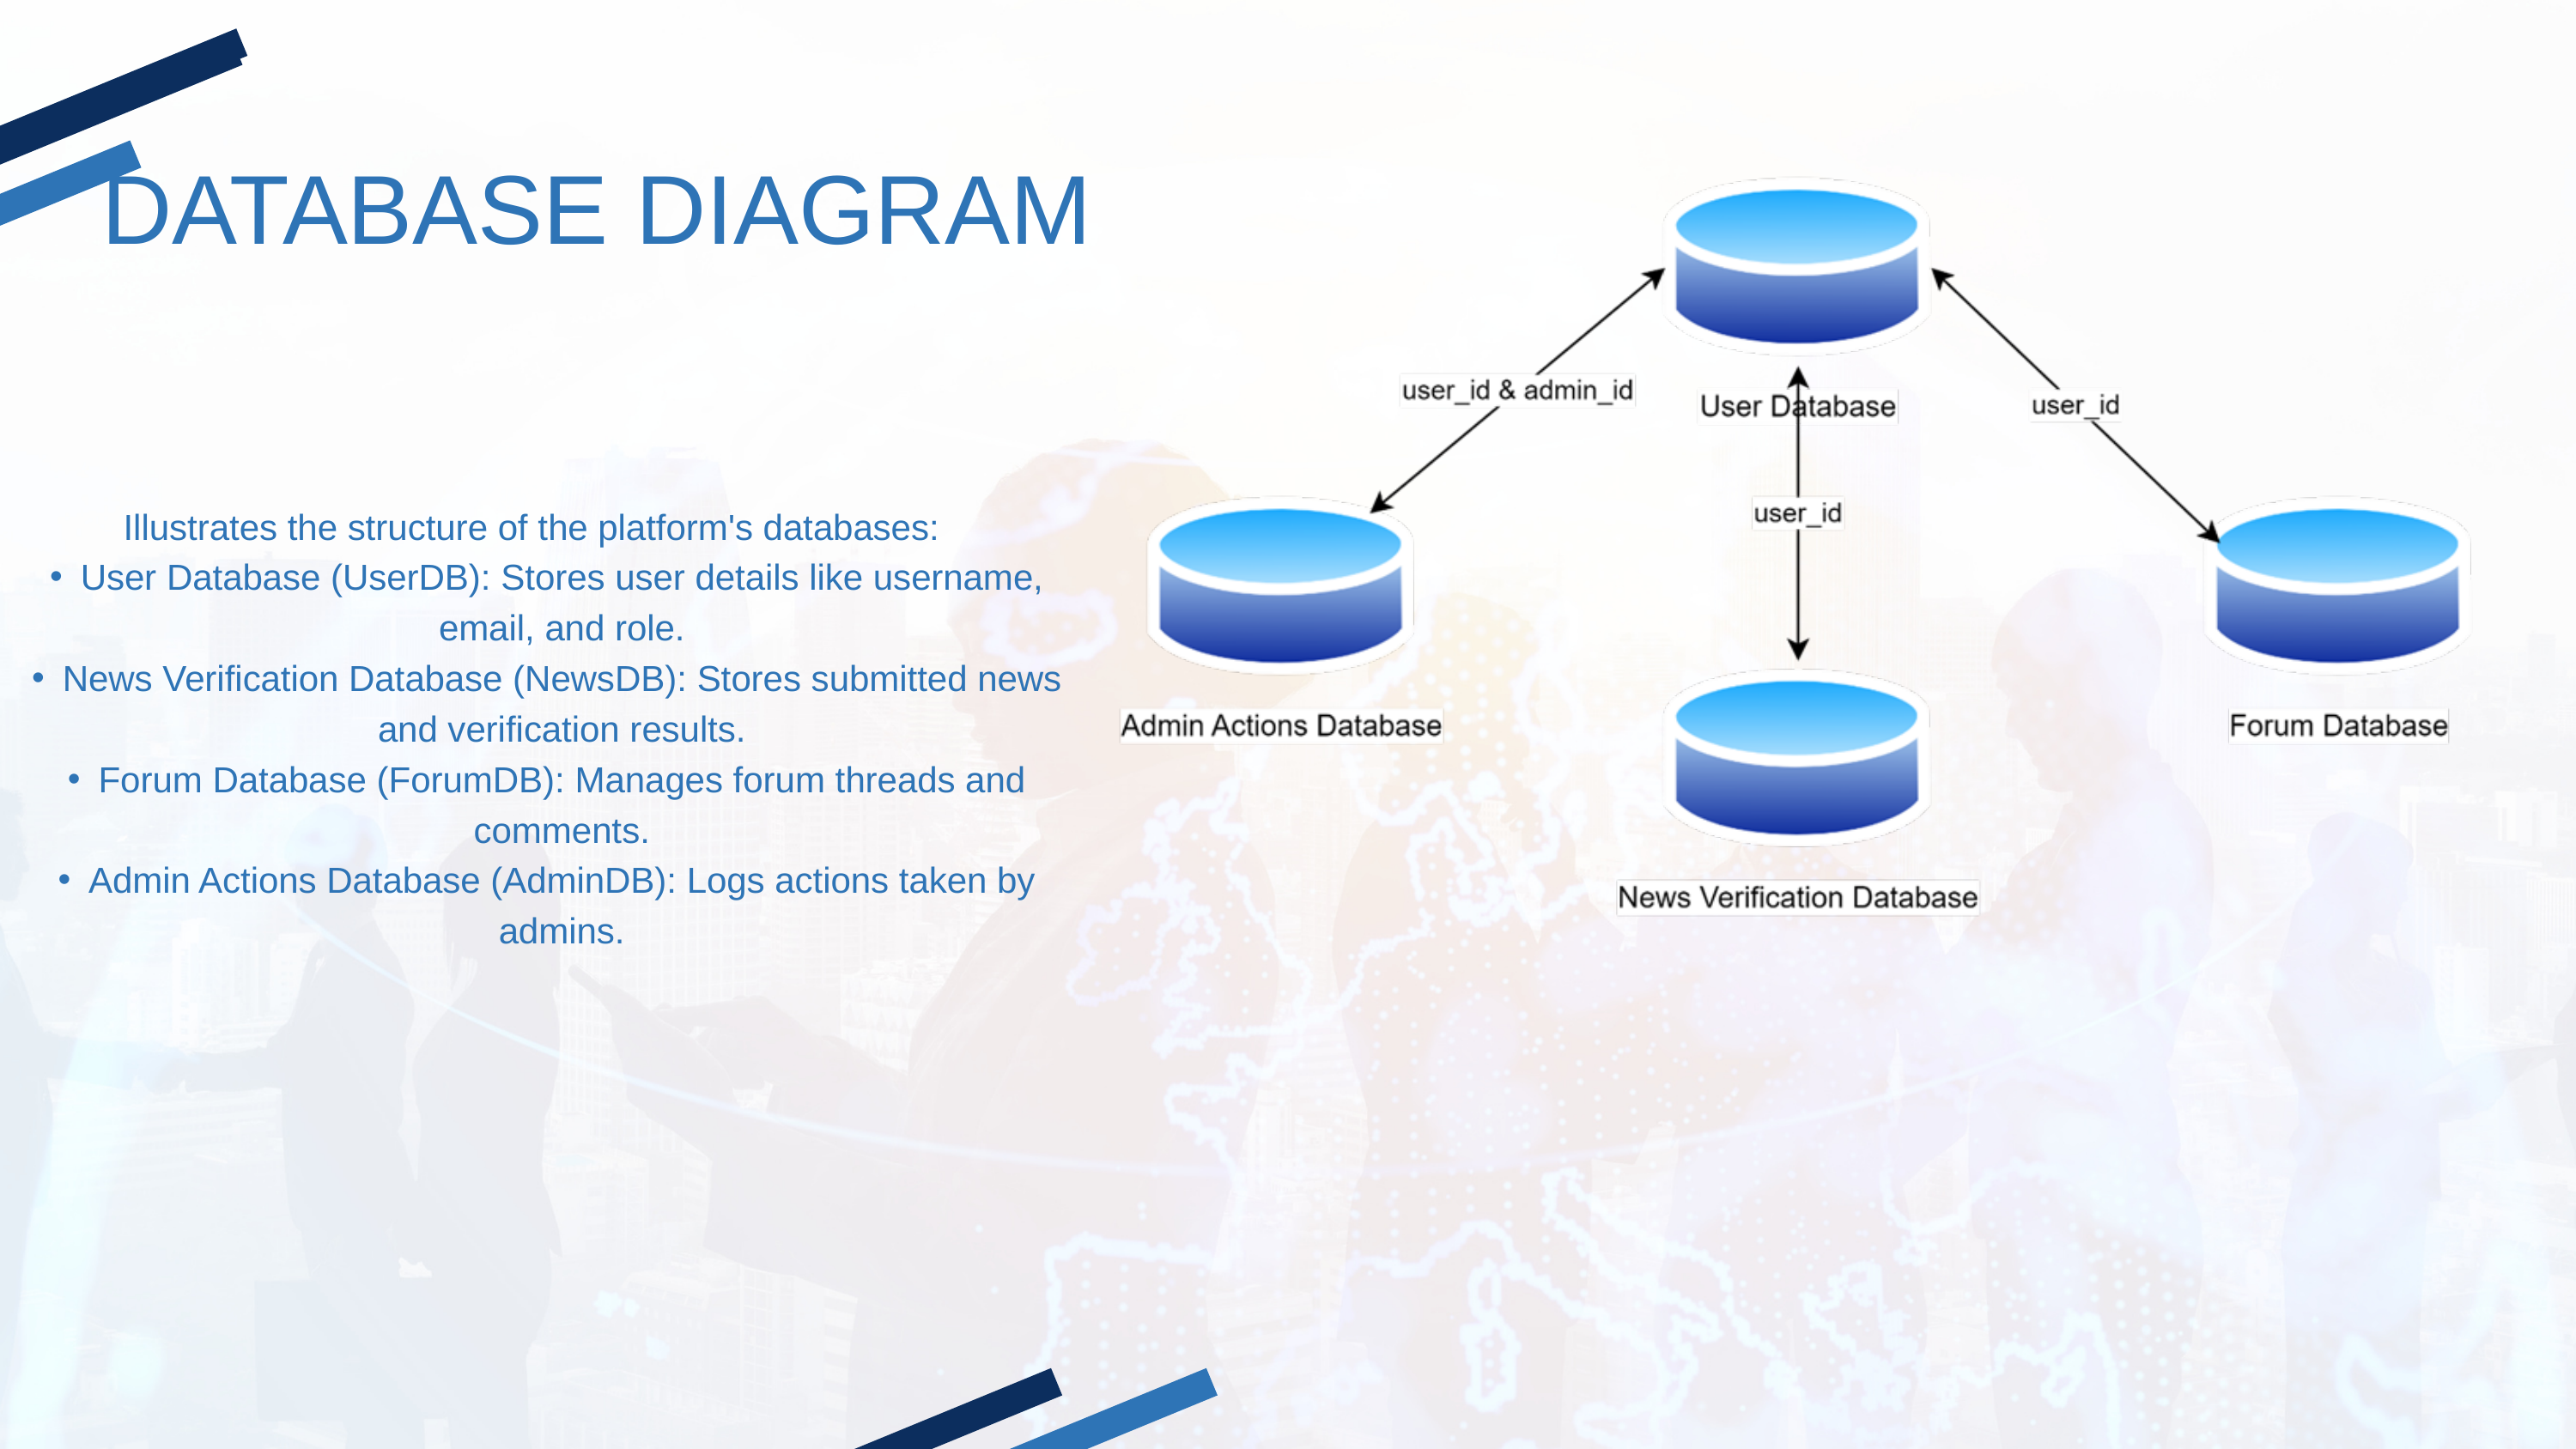

DATABASE DIAGRAM

Illustrates the structure of the platform's databases:
User Database (UserDB): Stores user details like username, email, and role.
News Verification Database (NewsDB): Stores submitted news and verification results.
Forum Database (ForumDB): Manages forum threads and comments.
Admin Actions Database (AdminDB): Logs actions taken by admins.